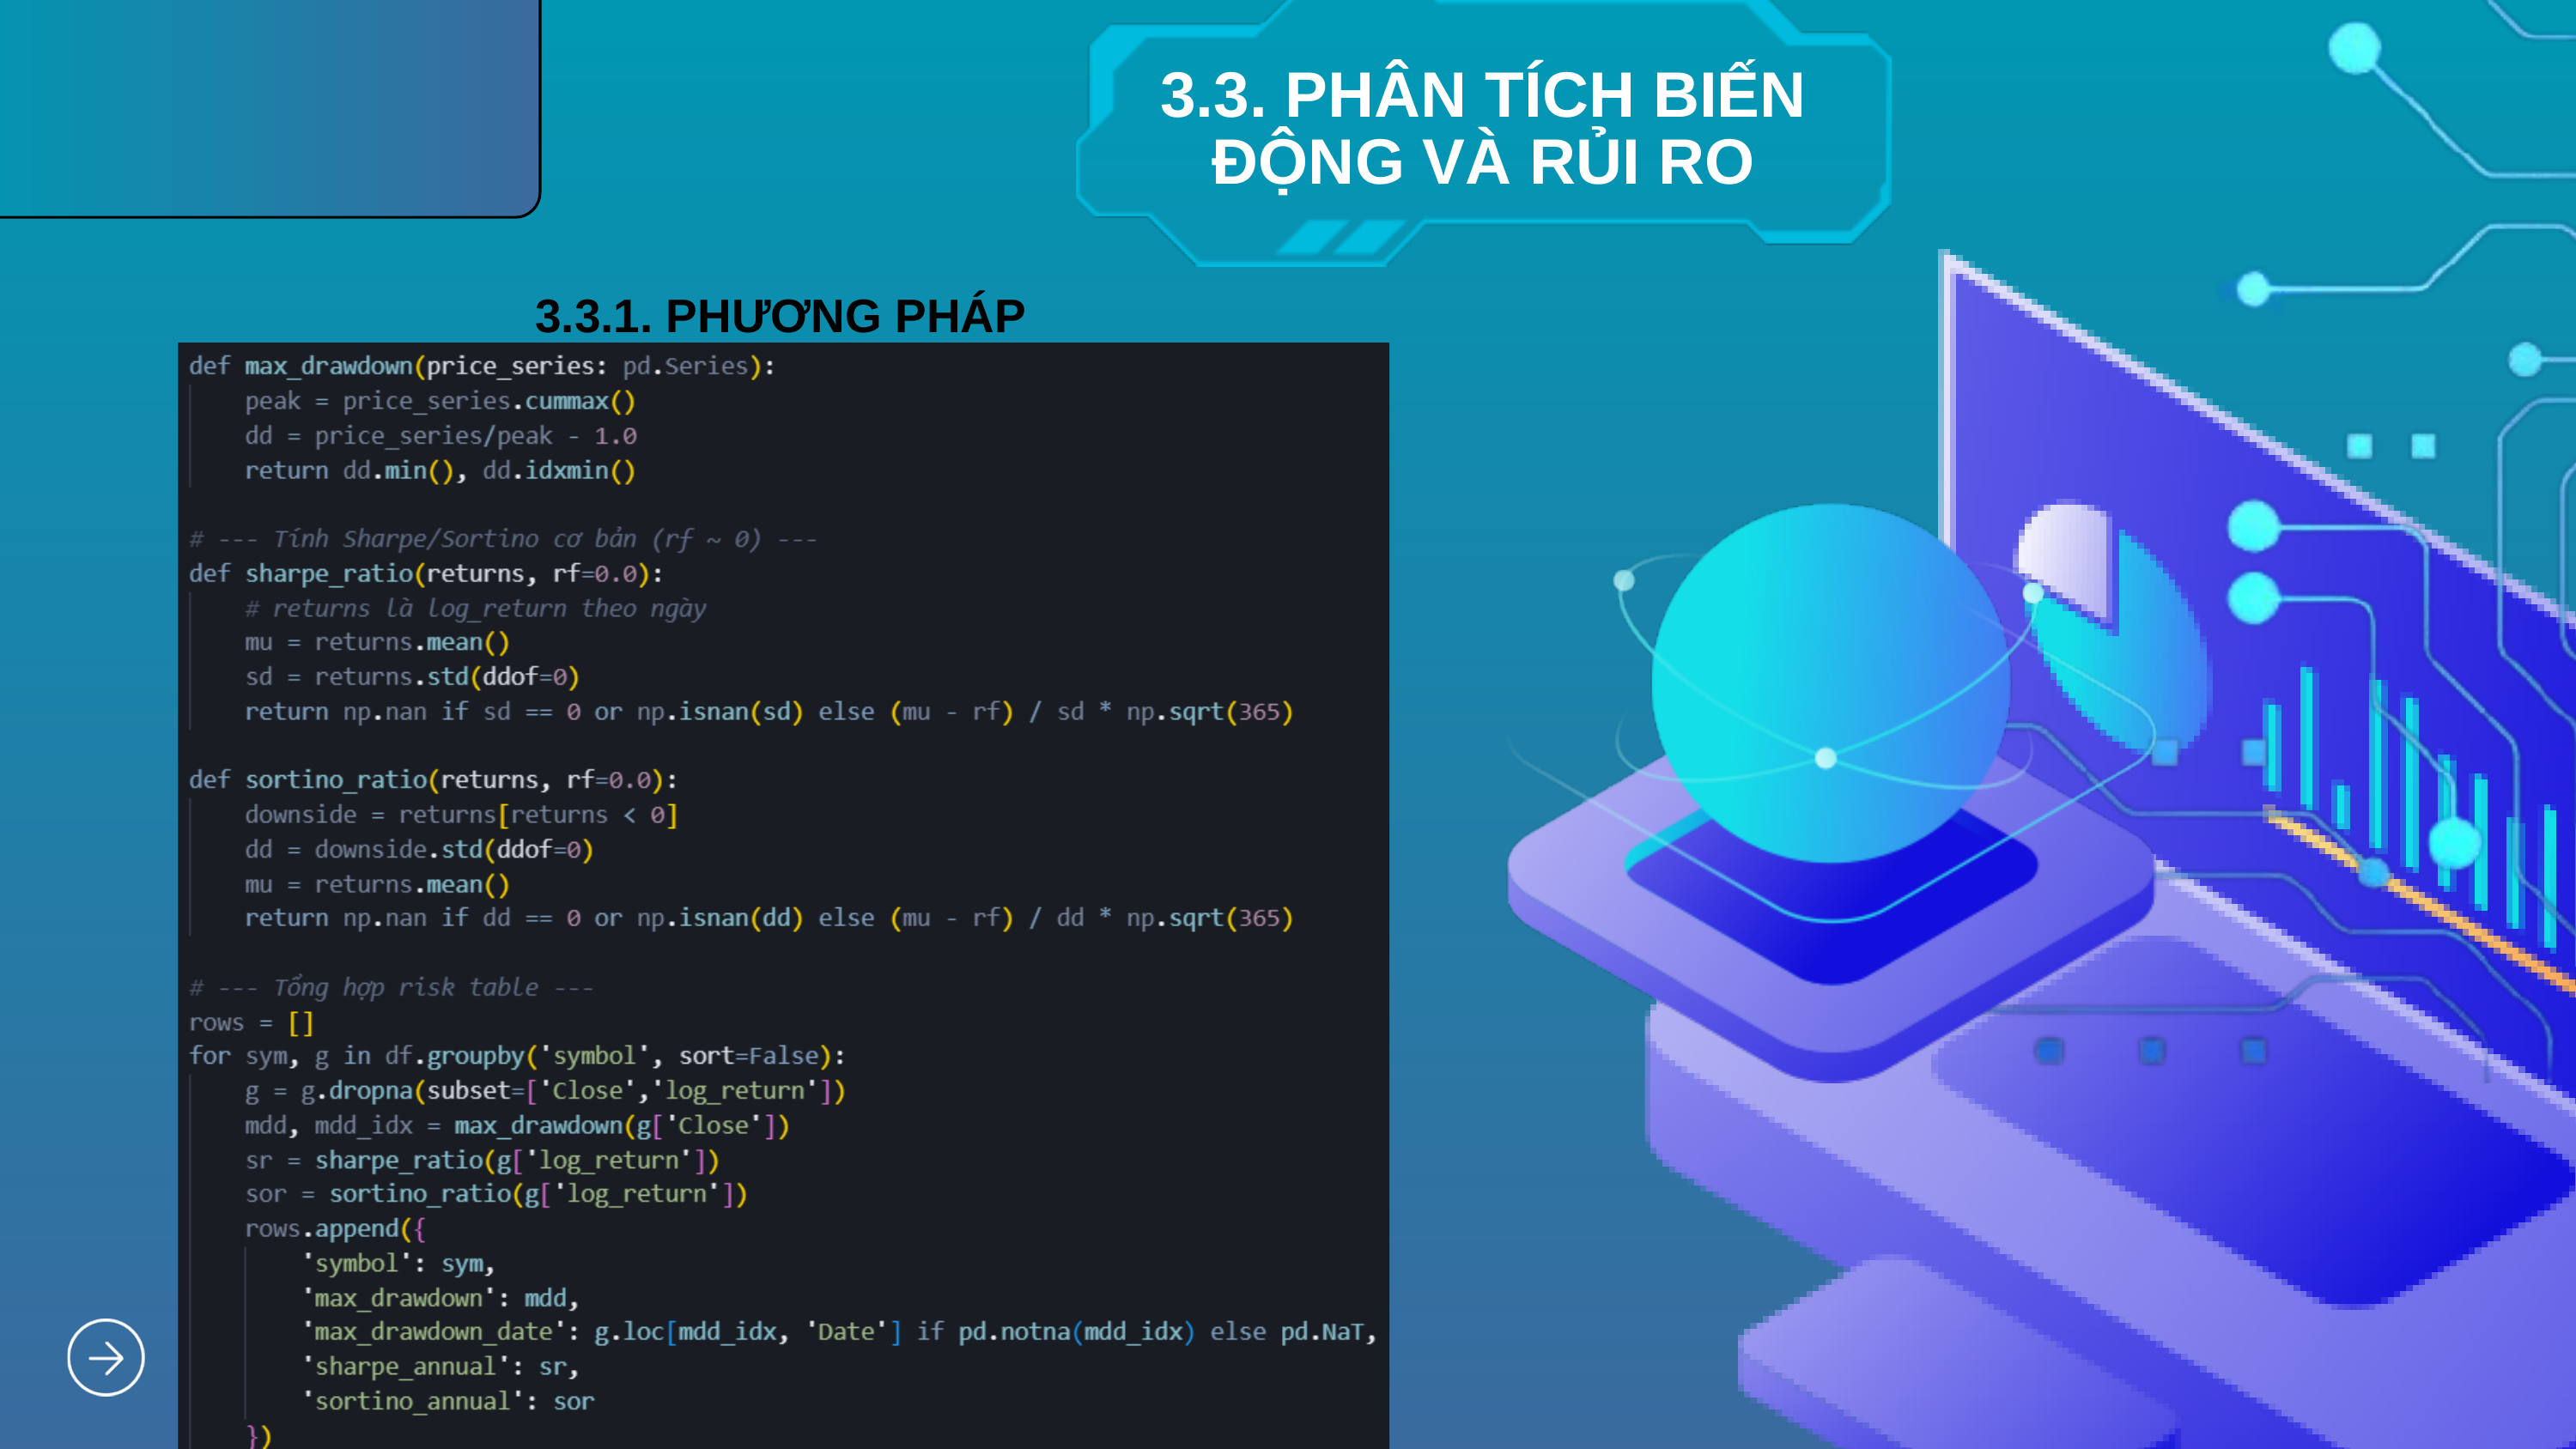

3.3. PHÂN TÍCH BIẾN ĐỘNG VÀ RỦI RO

3.3.1. PHƯƠNG PHÁP